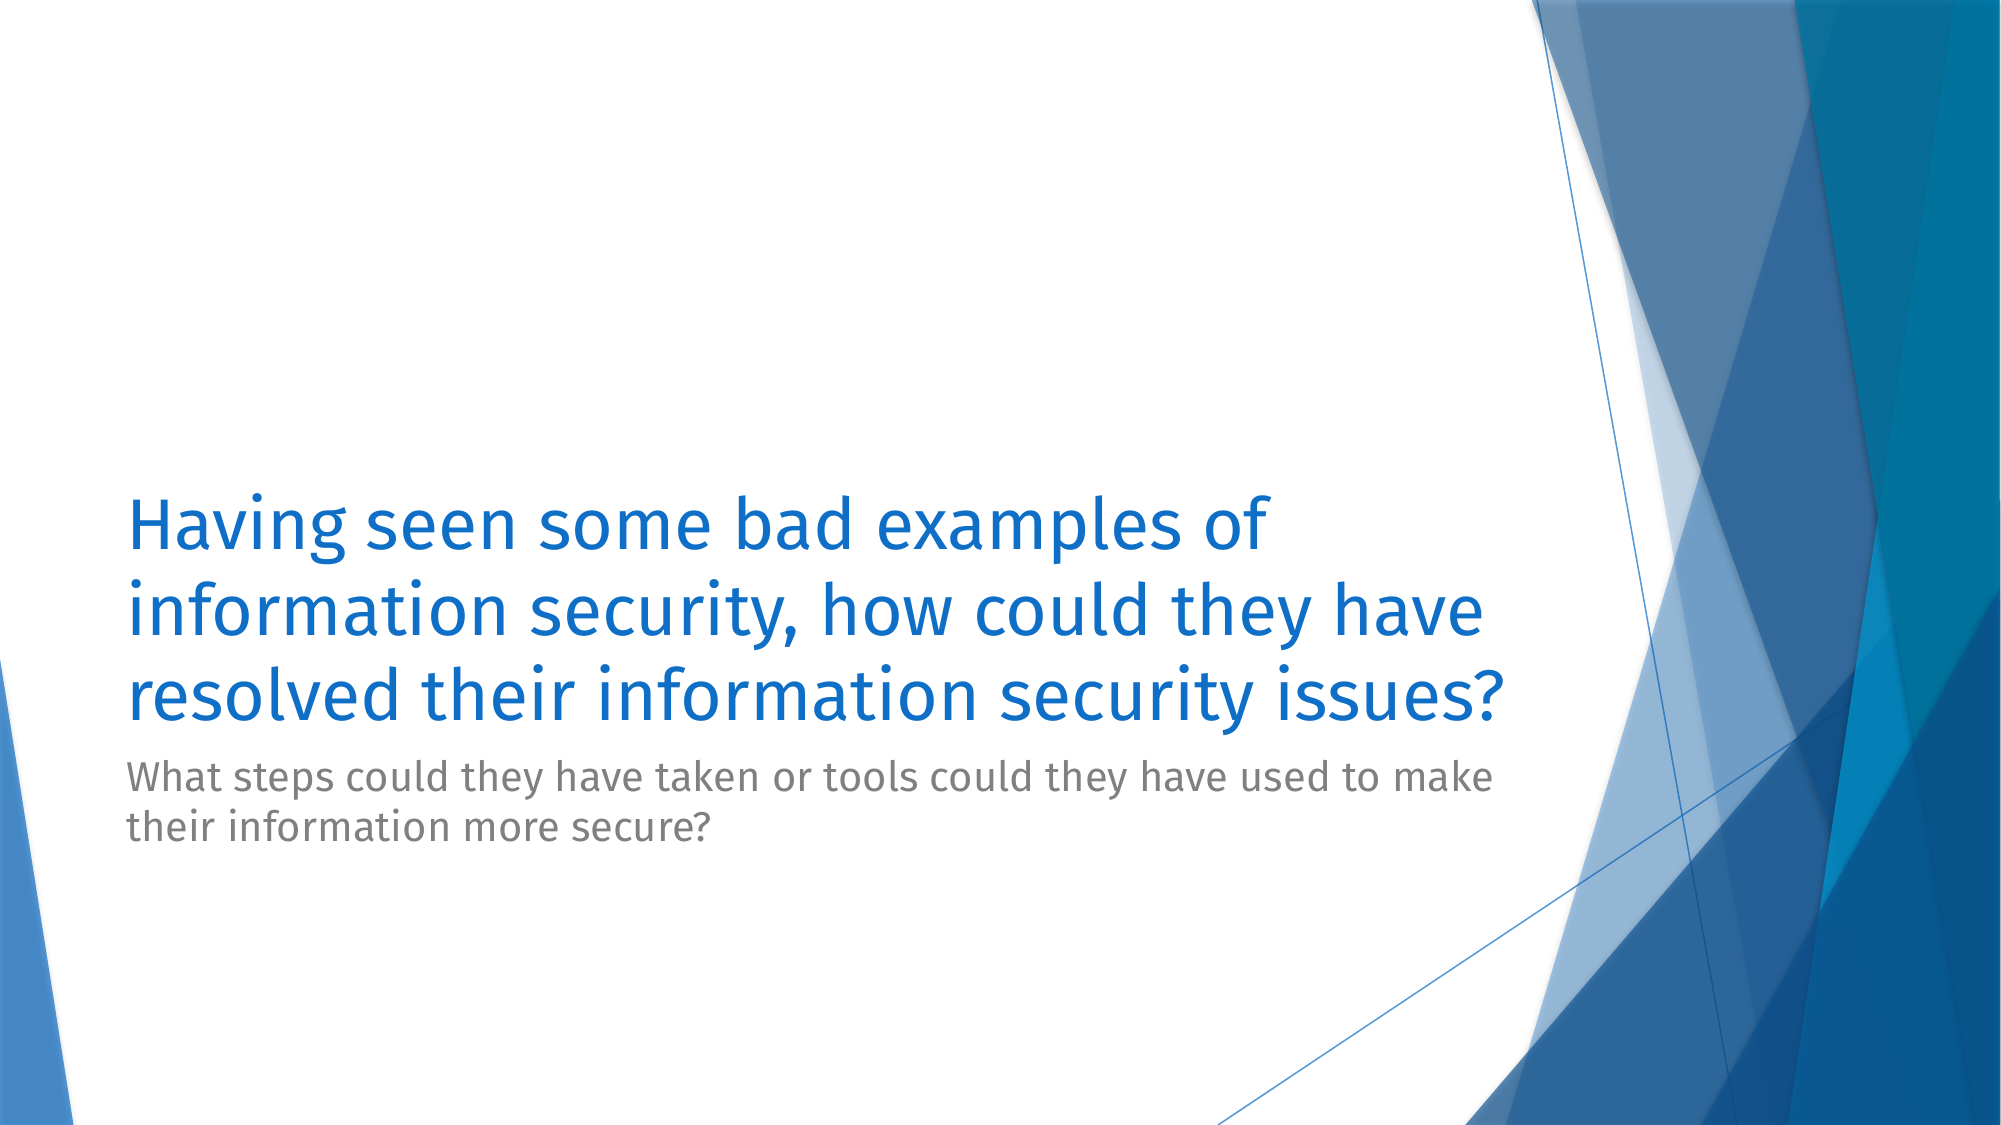

# Having seen some bad examples of information security, how could they have resolved their information security issues?
What steps could they have taken or tools could they have used to make their information more secure?